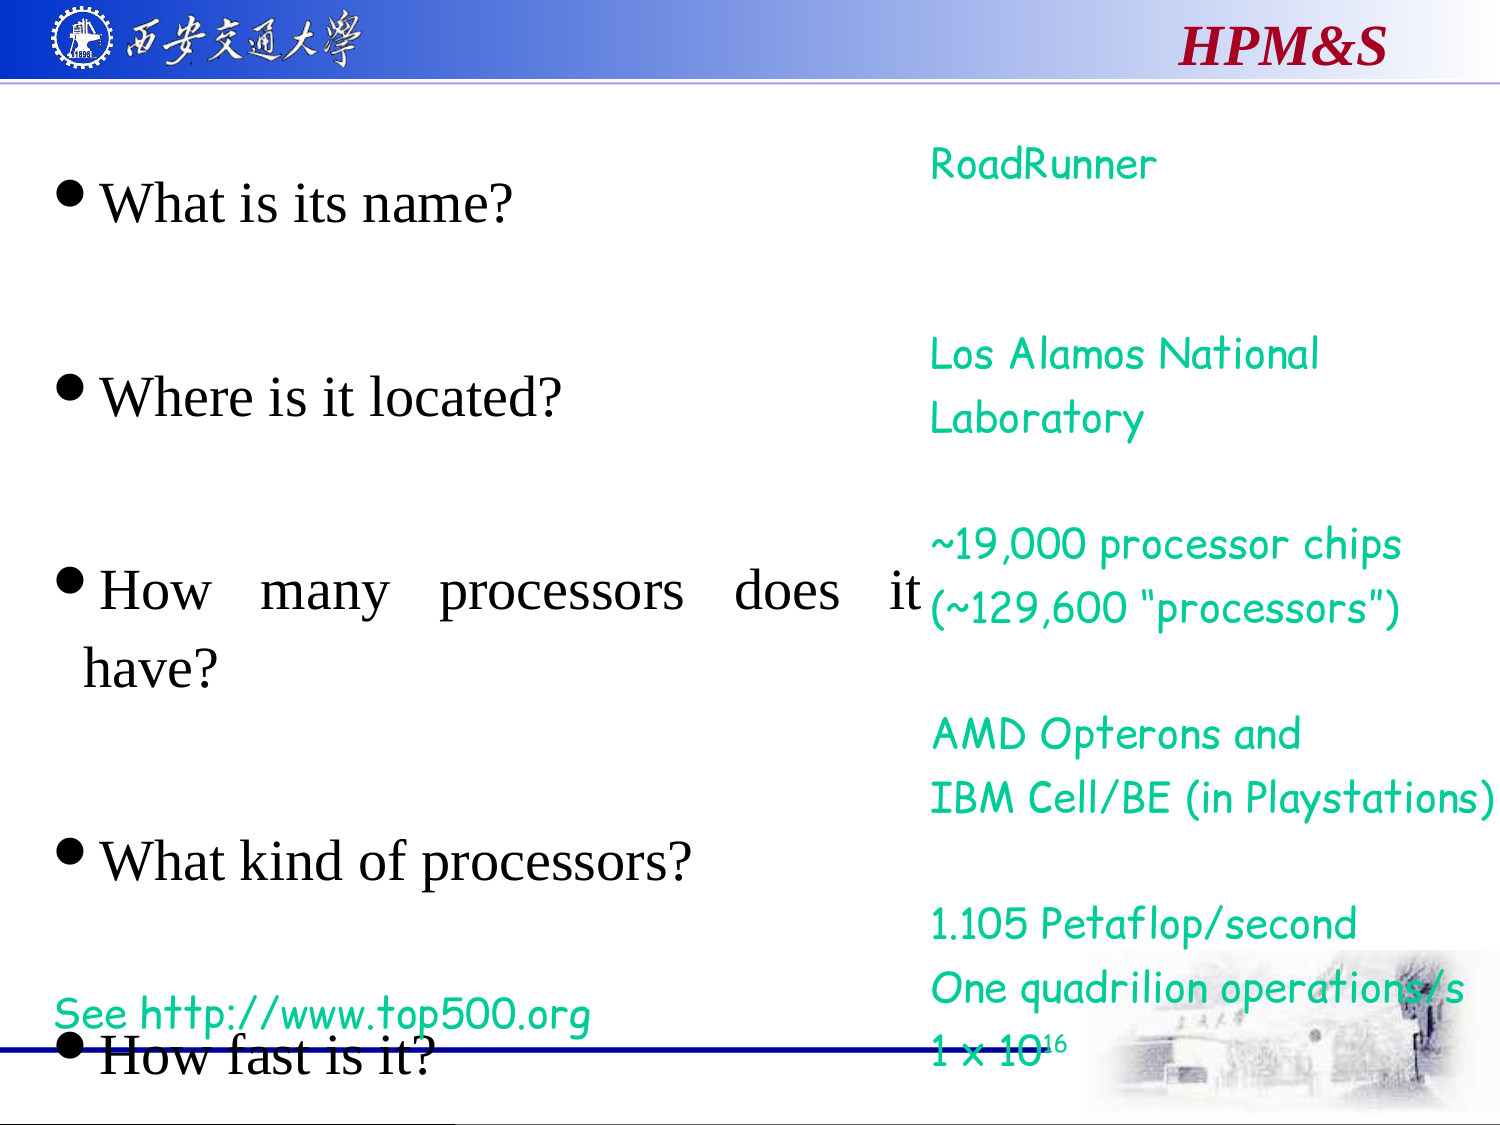

RoadRunner

Los Alamos National
Laboratory

~19,000 processor chips
(~129,600 “processors”)

AMD Opterons and
IBM Cell/BE (in Playstations)

1.105 Petaflop/second
One quadrilion operations/s
1 x 1016
What is its name?
Where is it located?
How many processors does it have?
What kind of processors?
How fast is it?
See http://www.top500.org